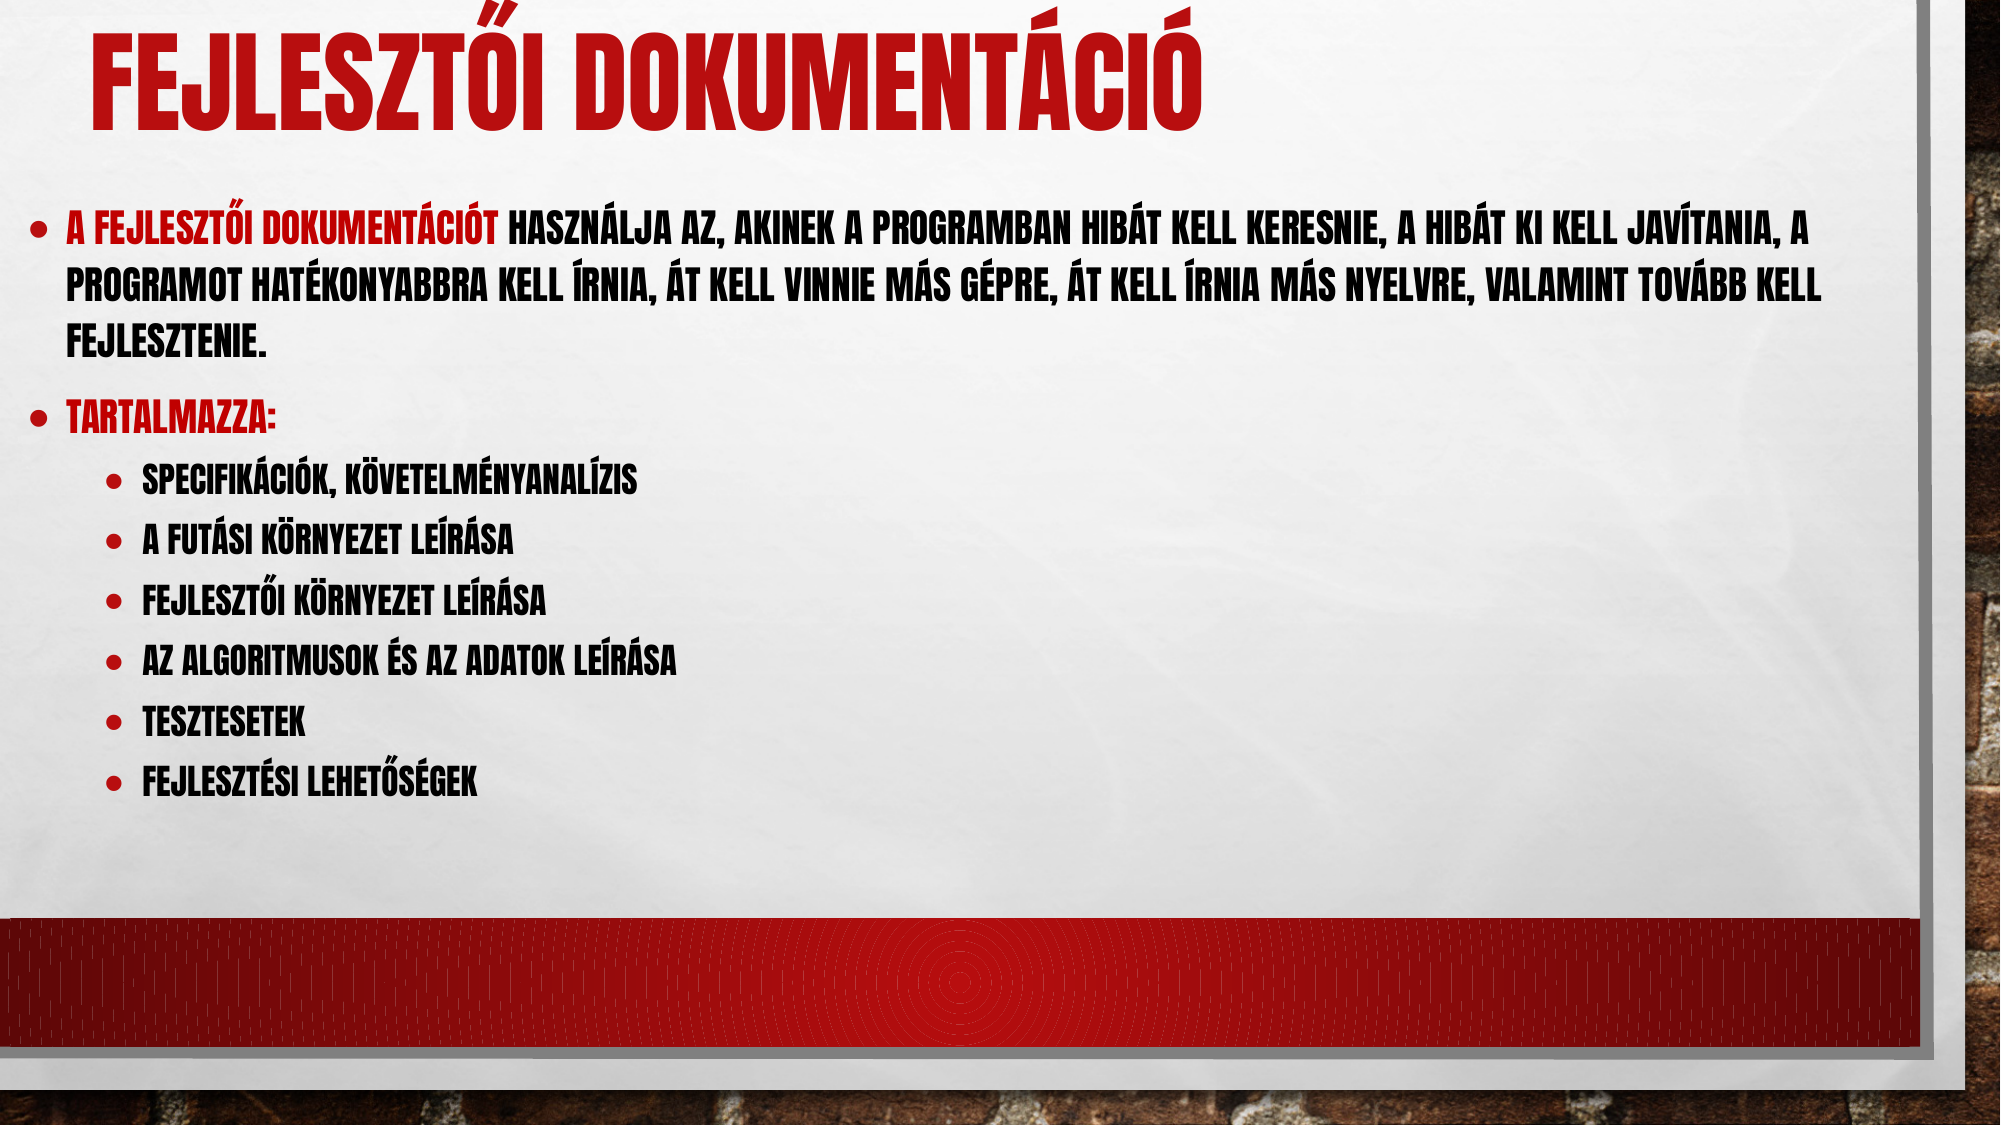

# Fejlesztői dokumentáció
A fejlesztői dokumentációt használja az, akinek a programban hibát kell keresnie, a hibát ki kell javítania, a programot hatékonyabbra kell írnia, át kell vinnie más gépre, át kell írnia más nyelvre, valamint tovább kell fejlesztenie.
Tartalmazza:
specifikációk, követelményanalízis
a futási környezet leírása
fejlesztői környezet leírása
az algoritmusok és az adatok leírása
Tesztesetek
fejlesztési lehetőségek